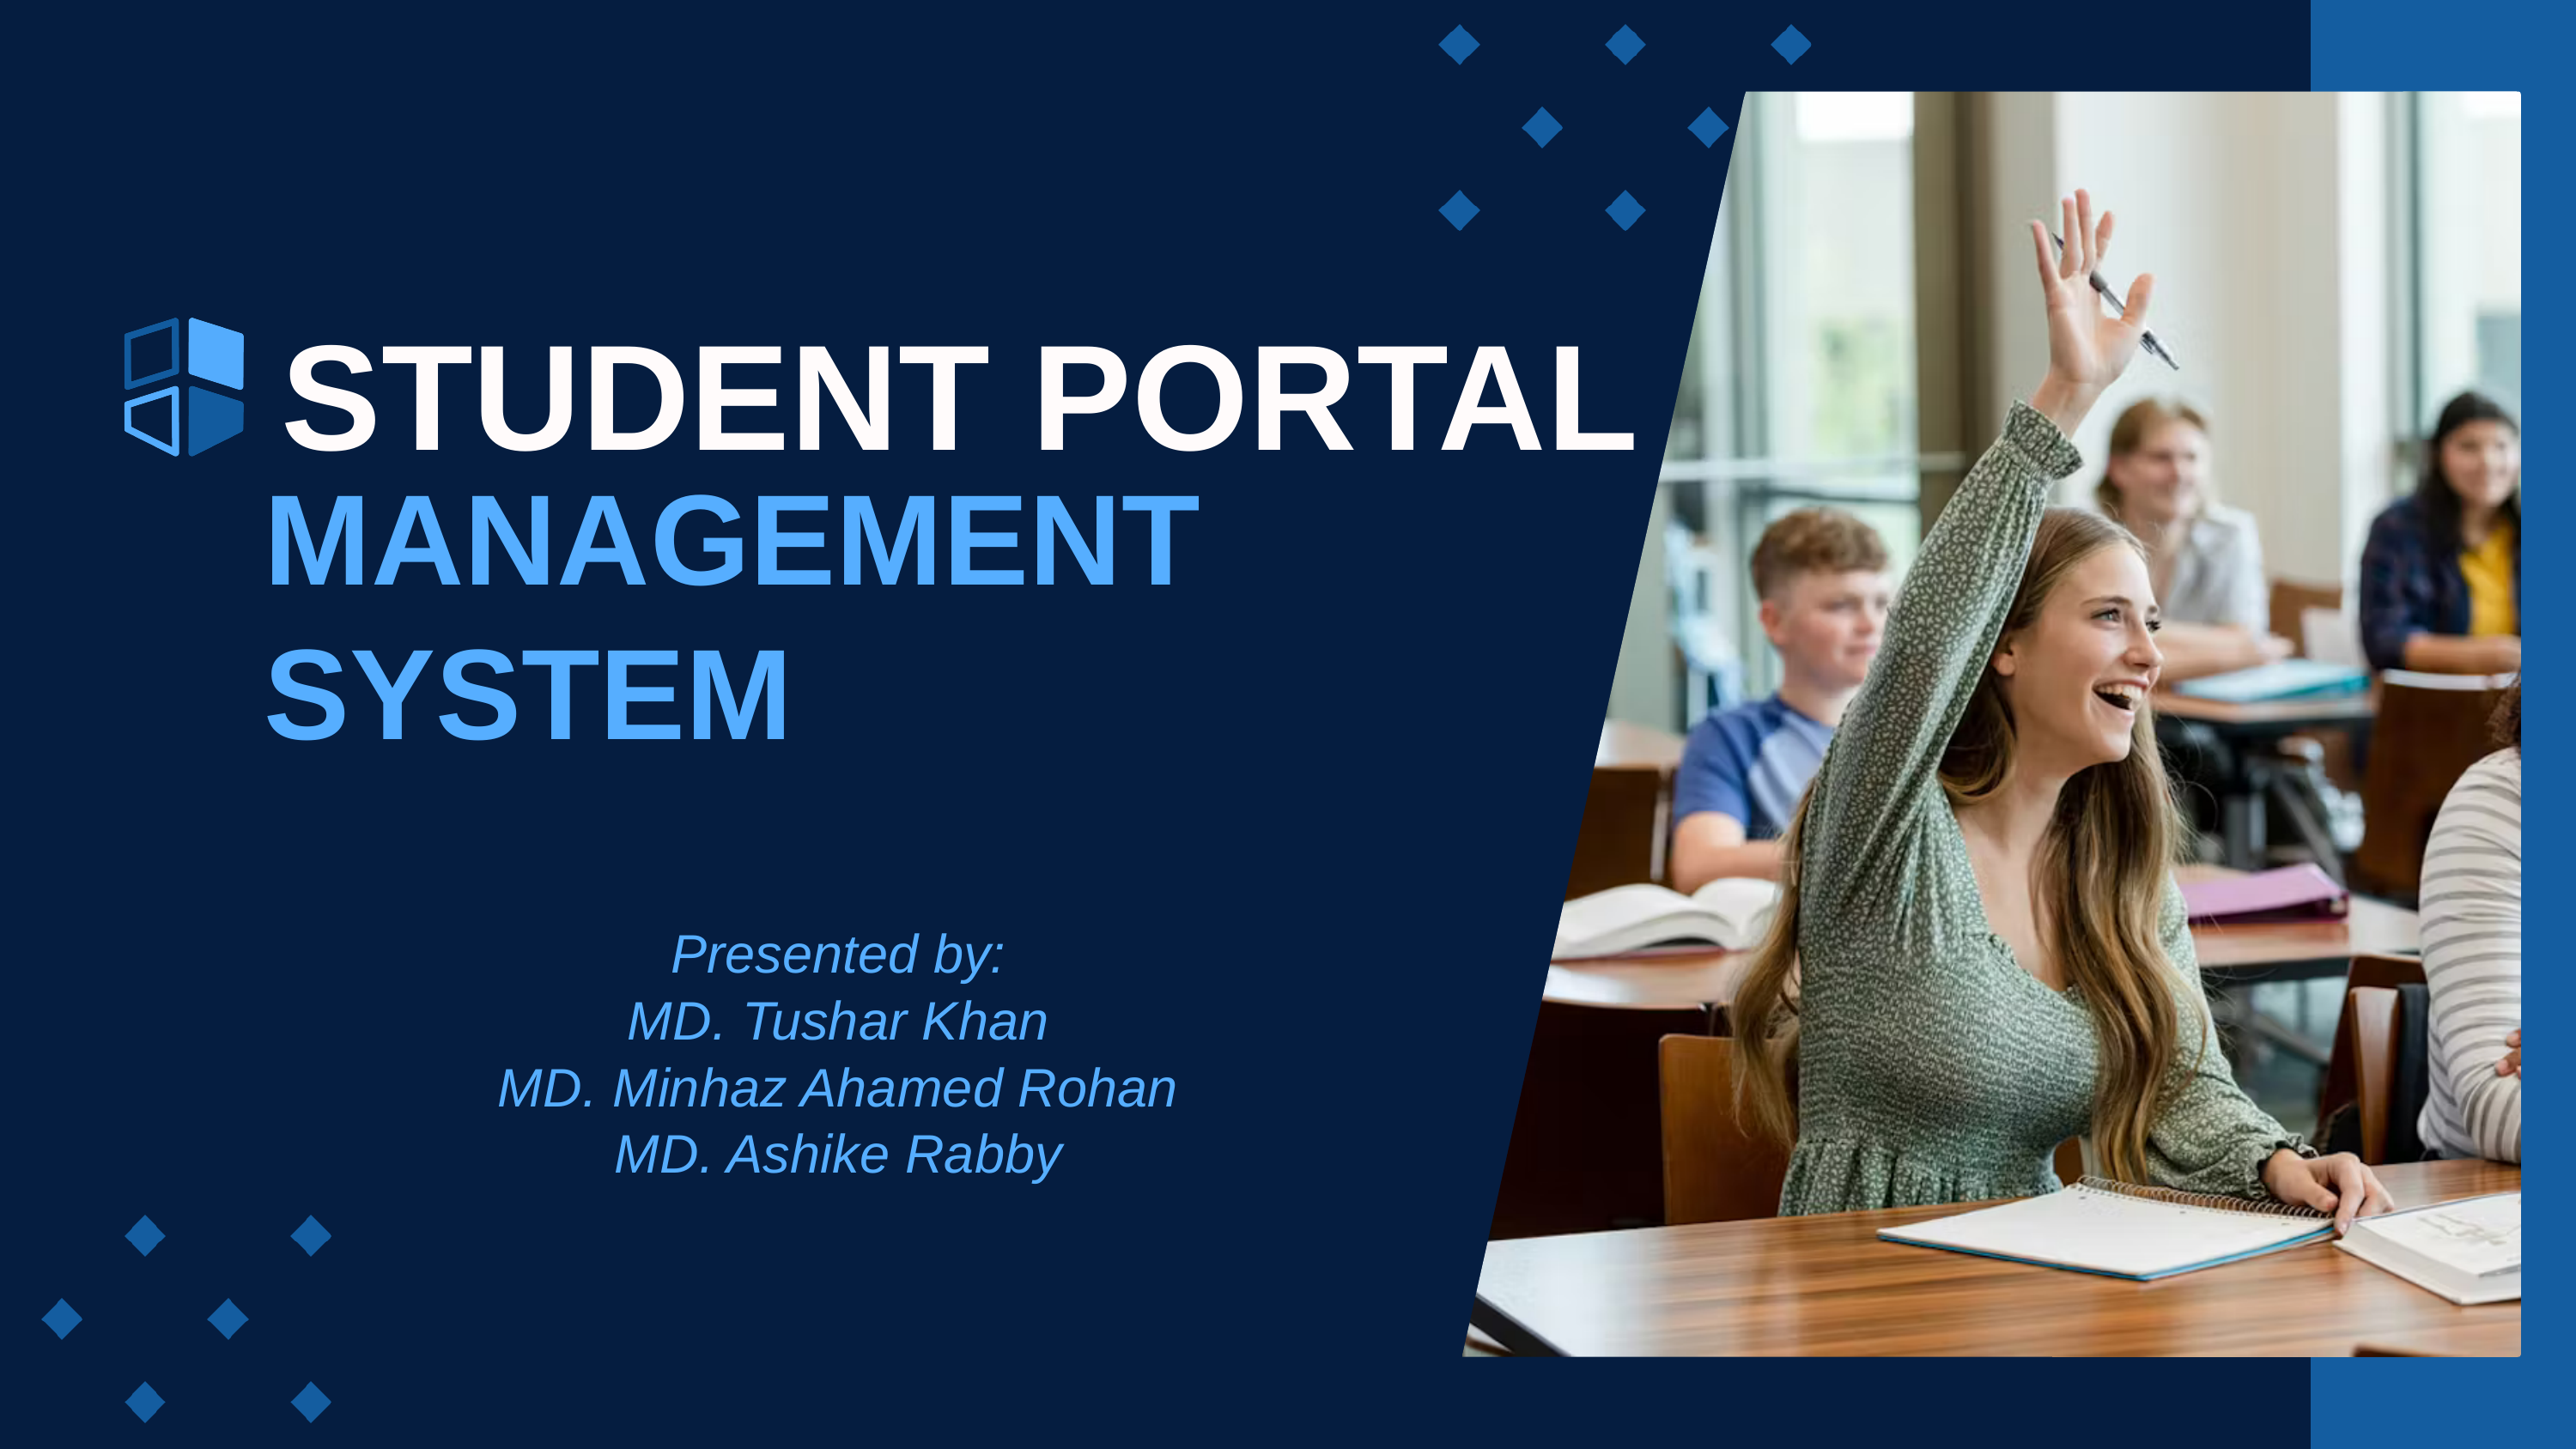

STUDENT PORTAL

MANAGEMENT SYSTEM

Presented by:
MD. Tushar Khan
MD. Minhaz Ahamed Rohan
MD. Ashike Rabby